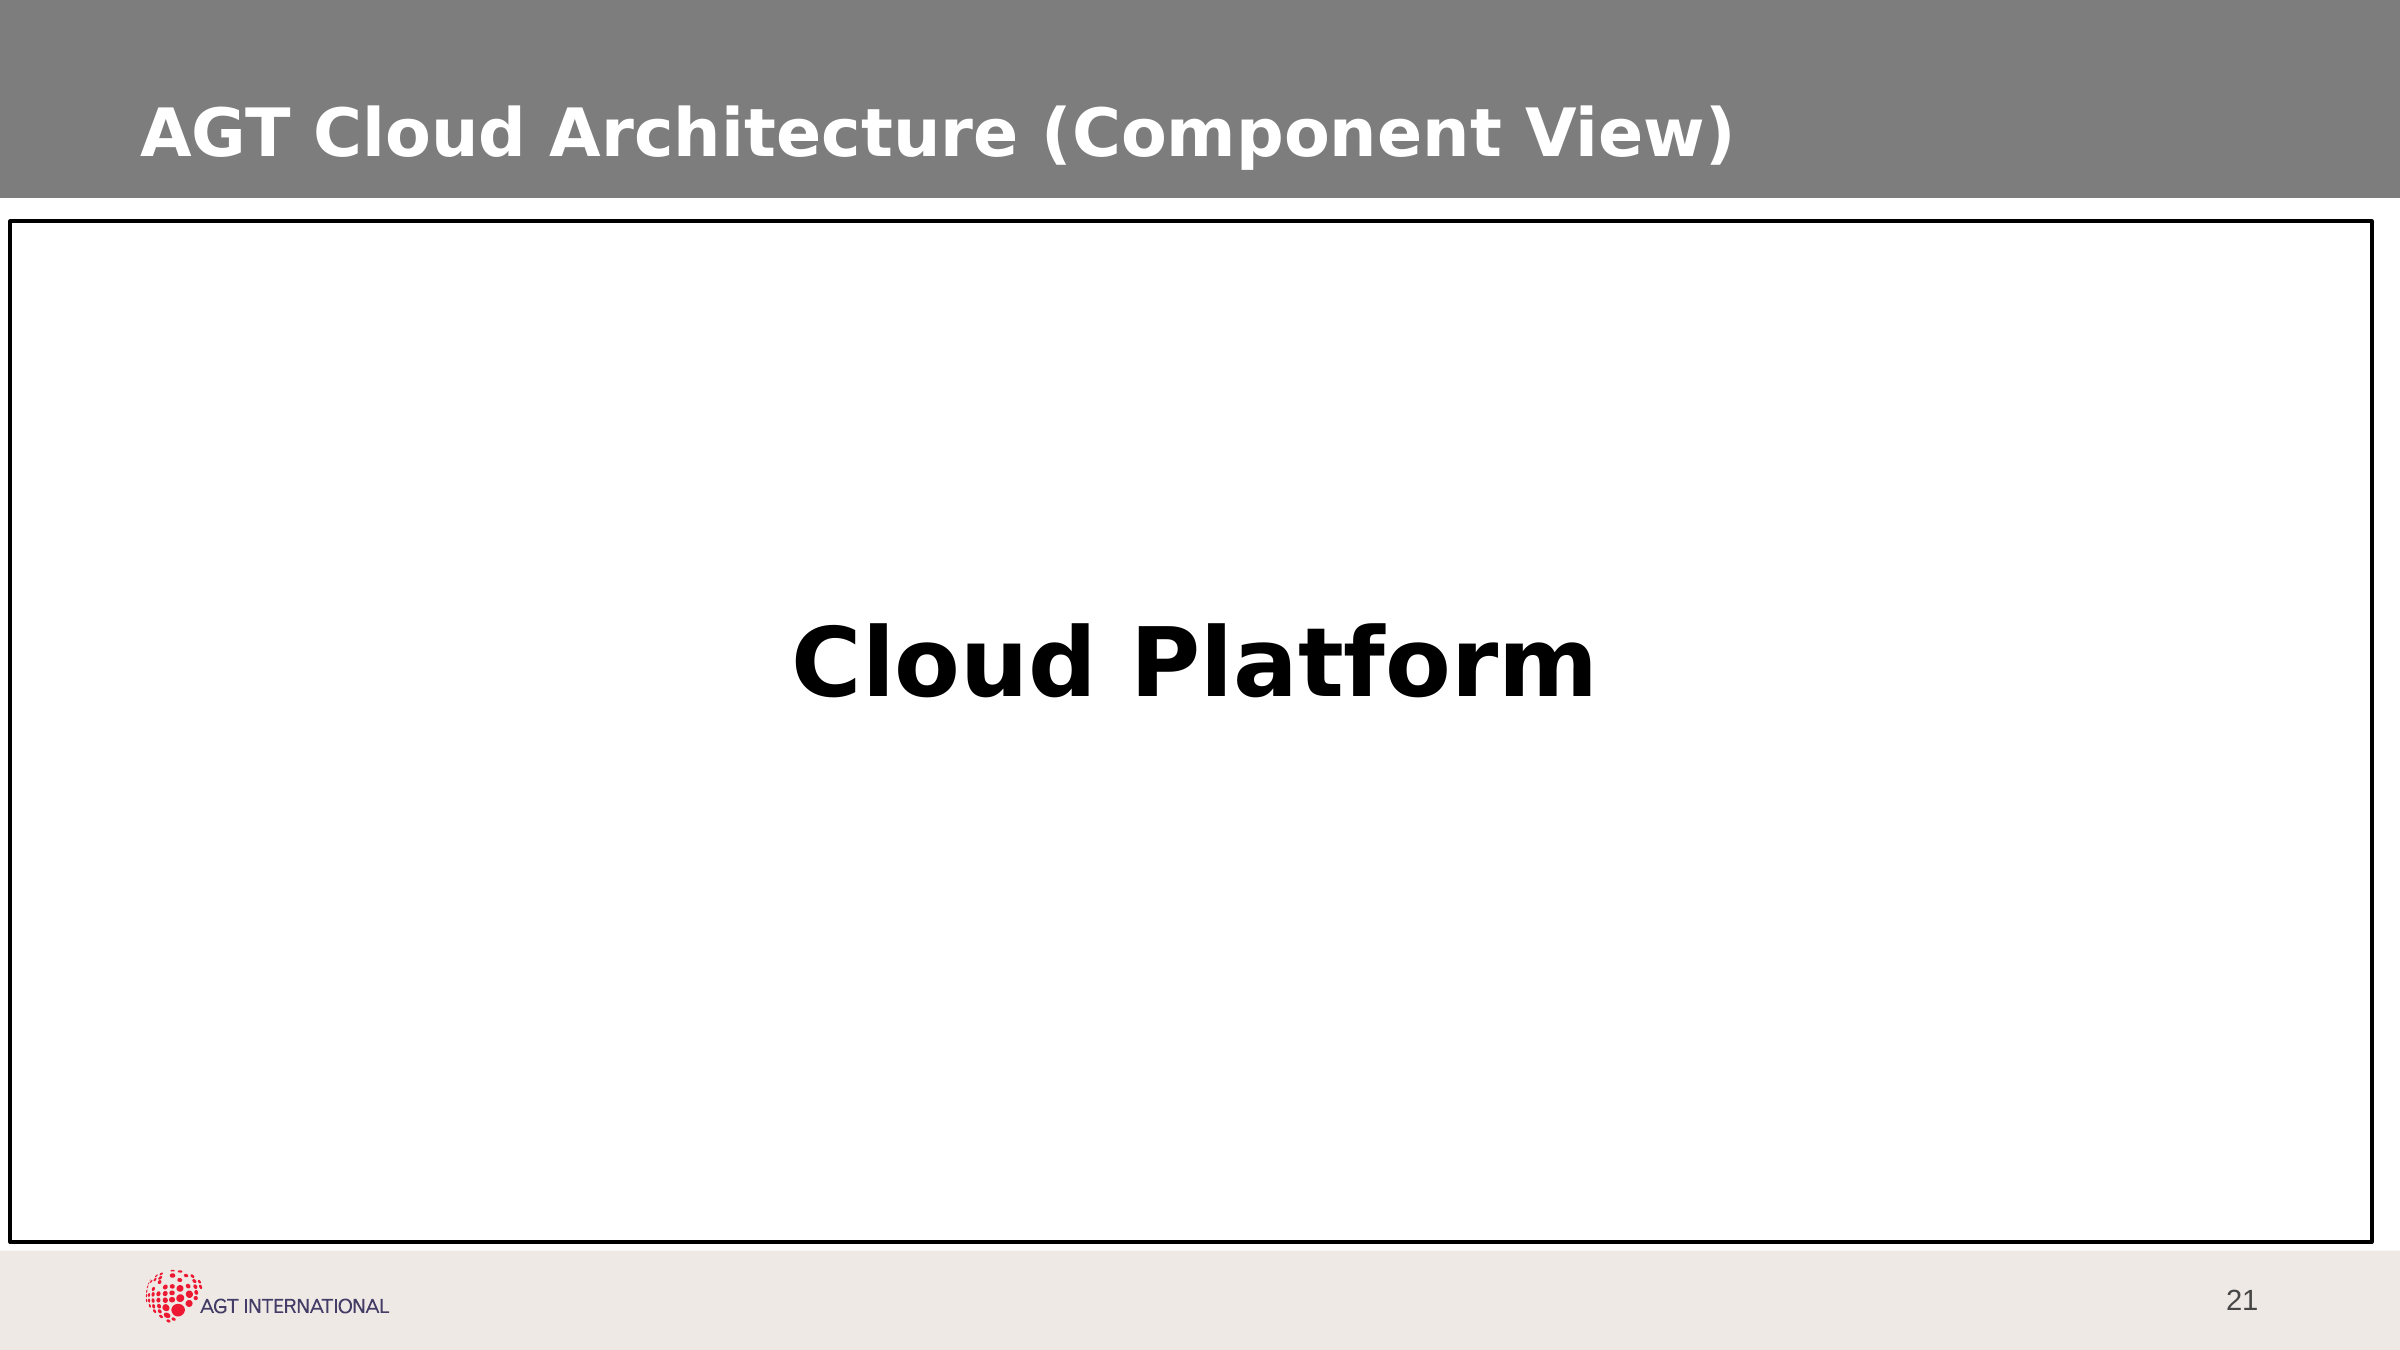

# AGT Cloud Architecture (Component View)

Cloud Platform